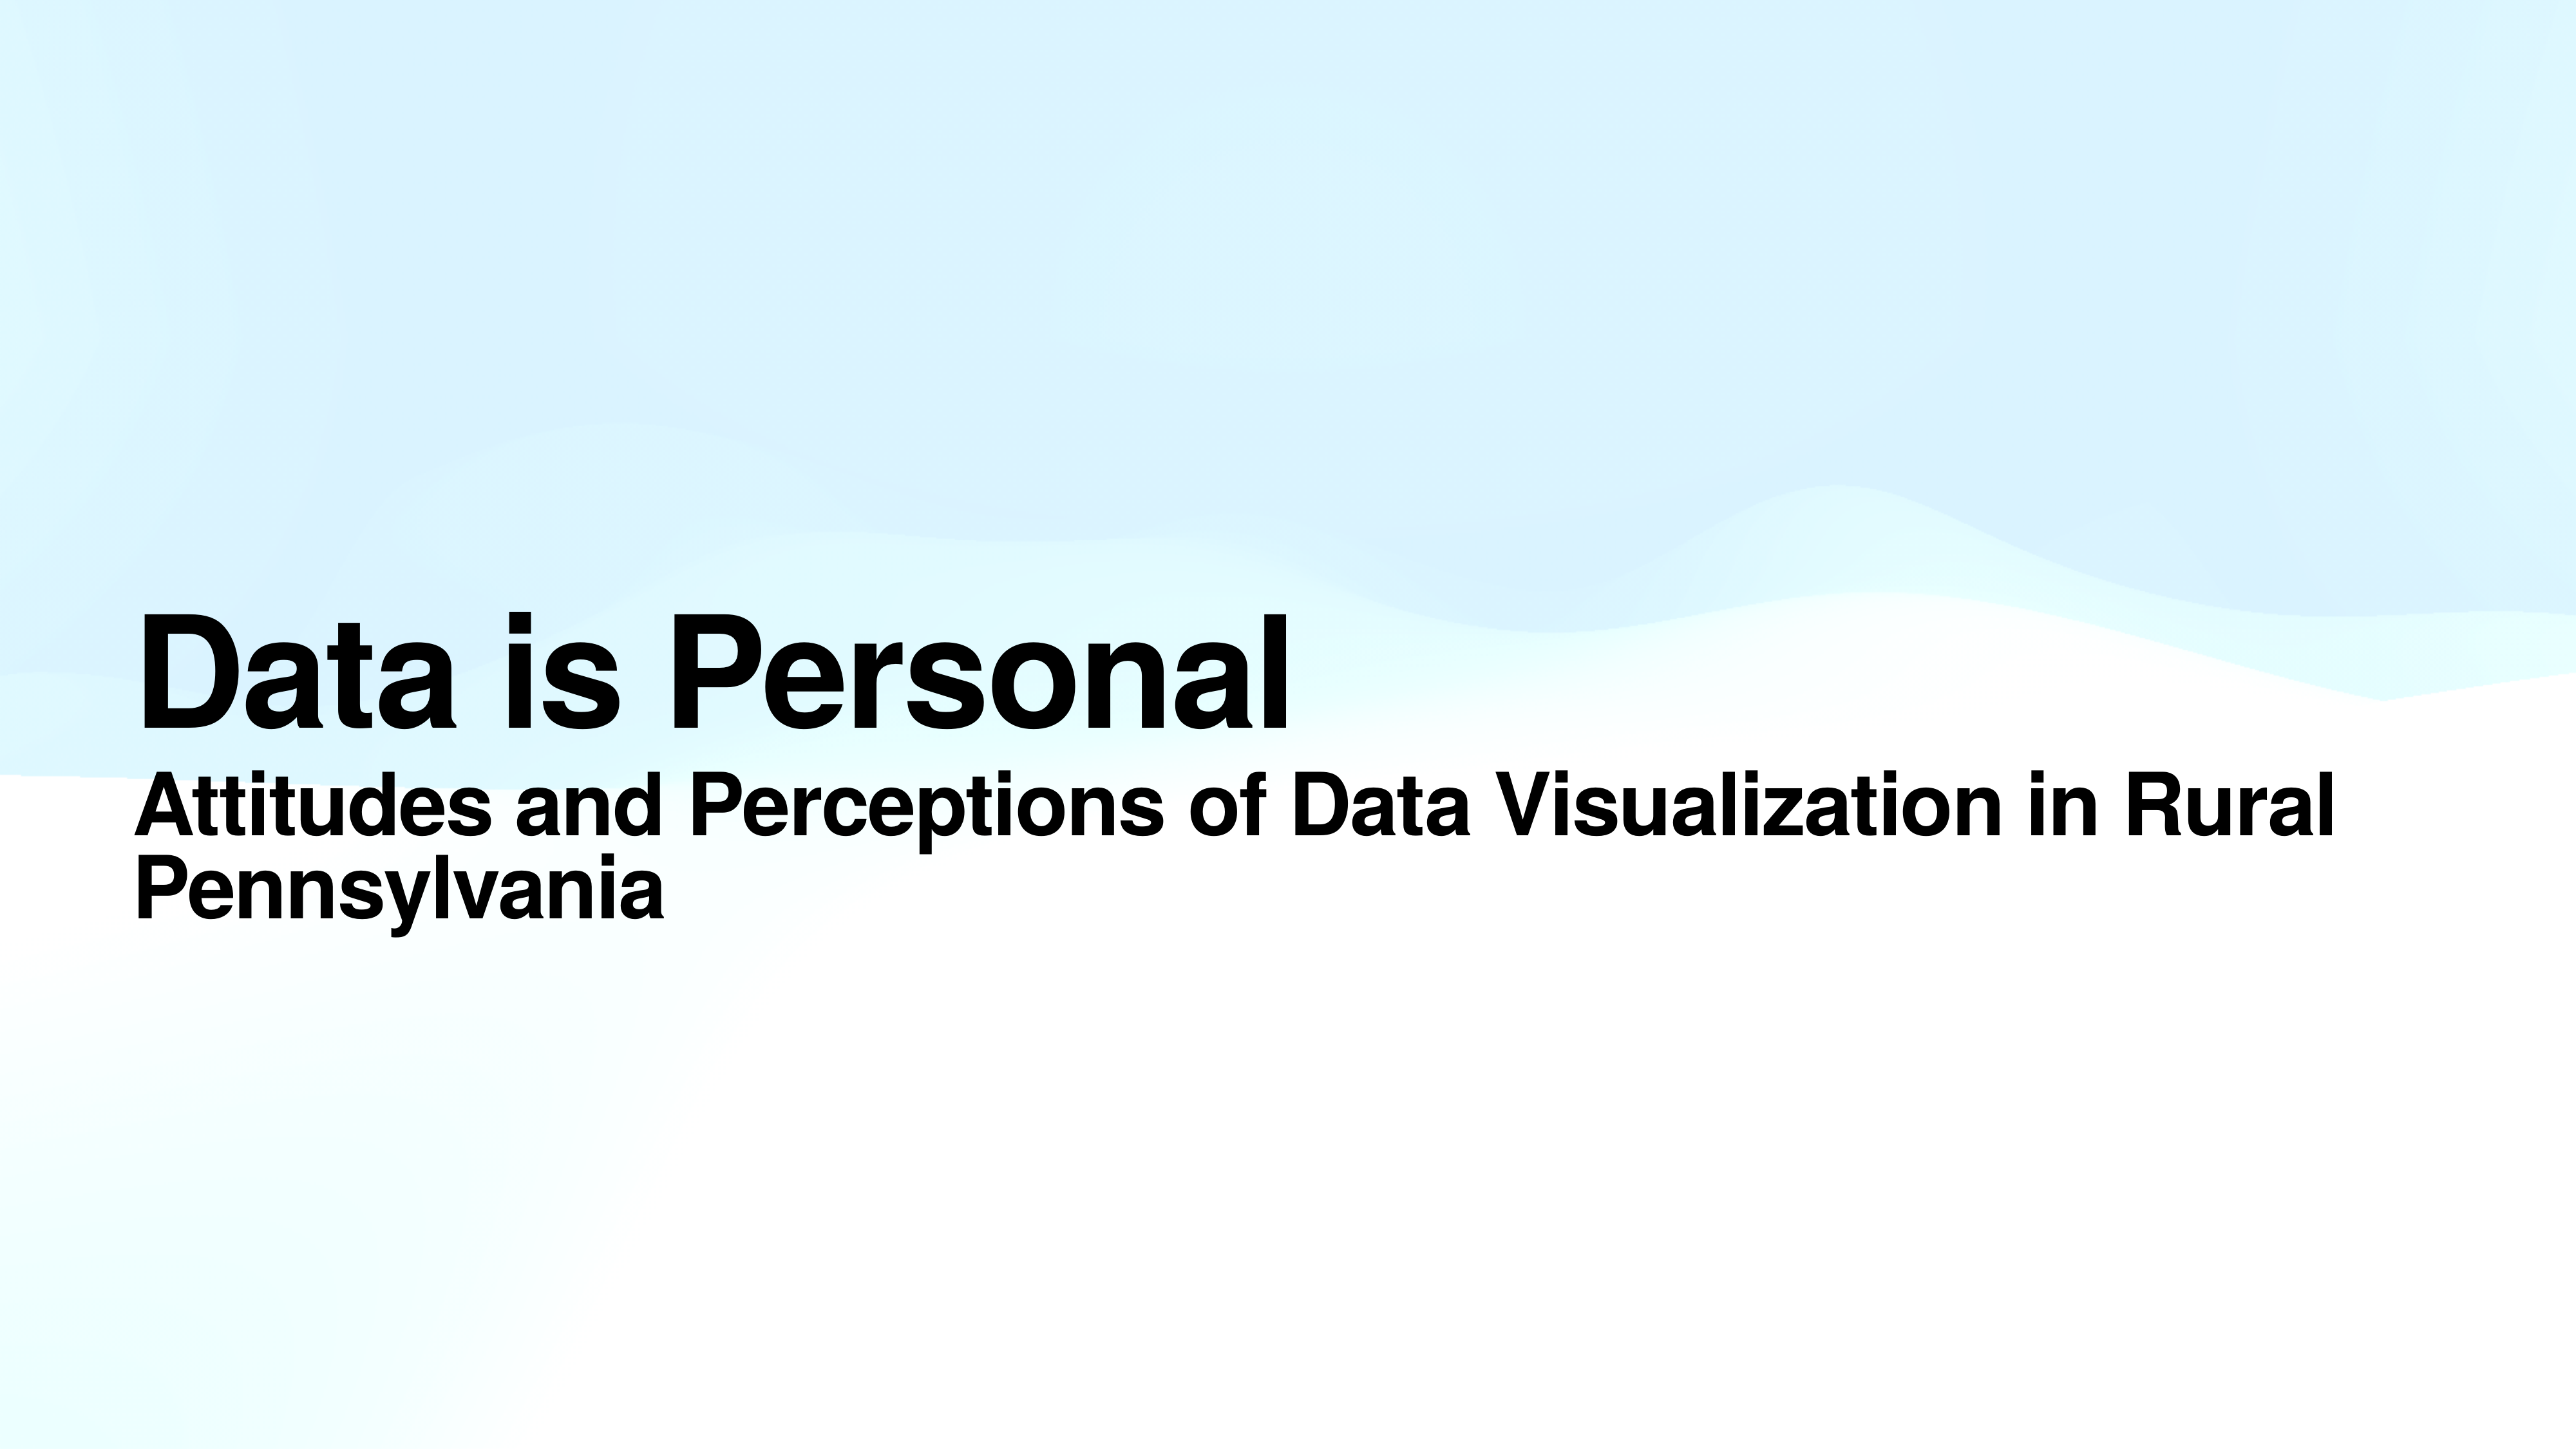

# Data is Personal
Attitudes and Perceptions of Data Visualization in Rural Pennsylvania